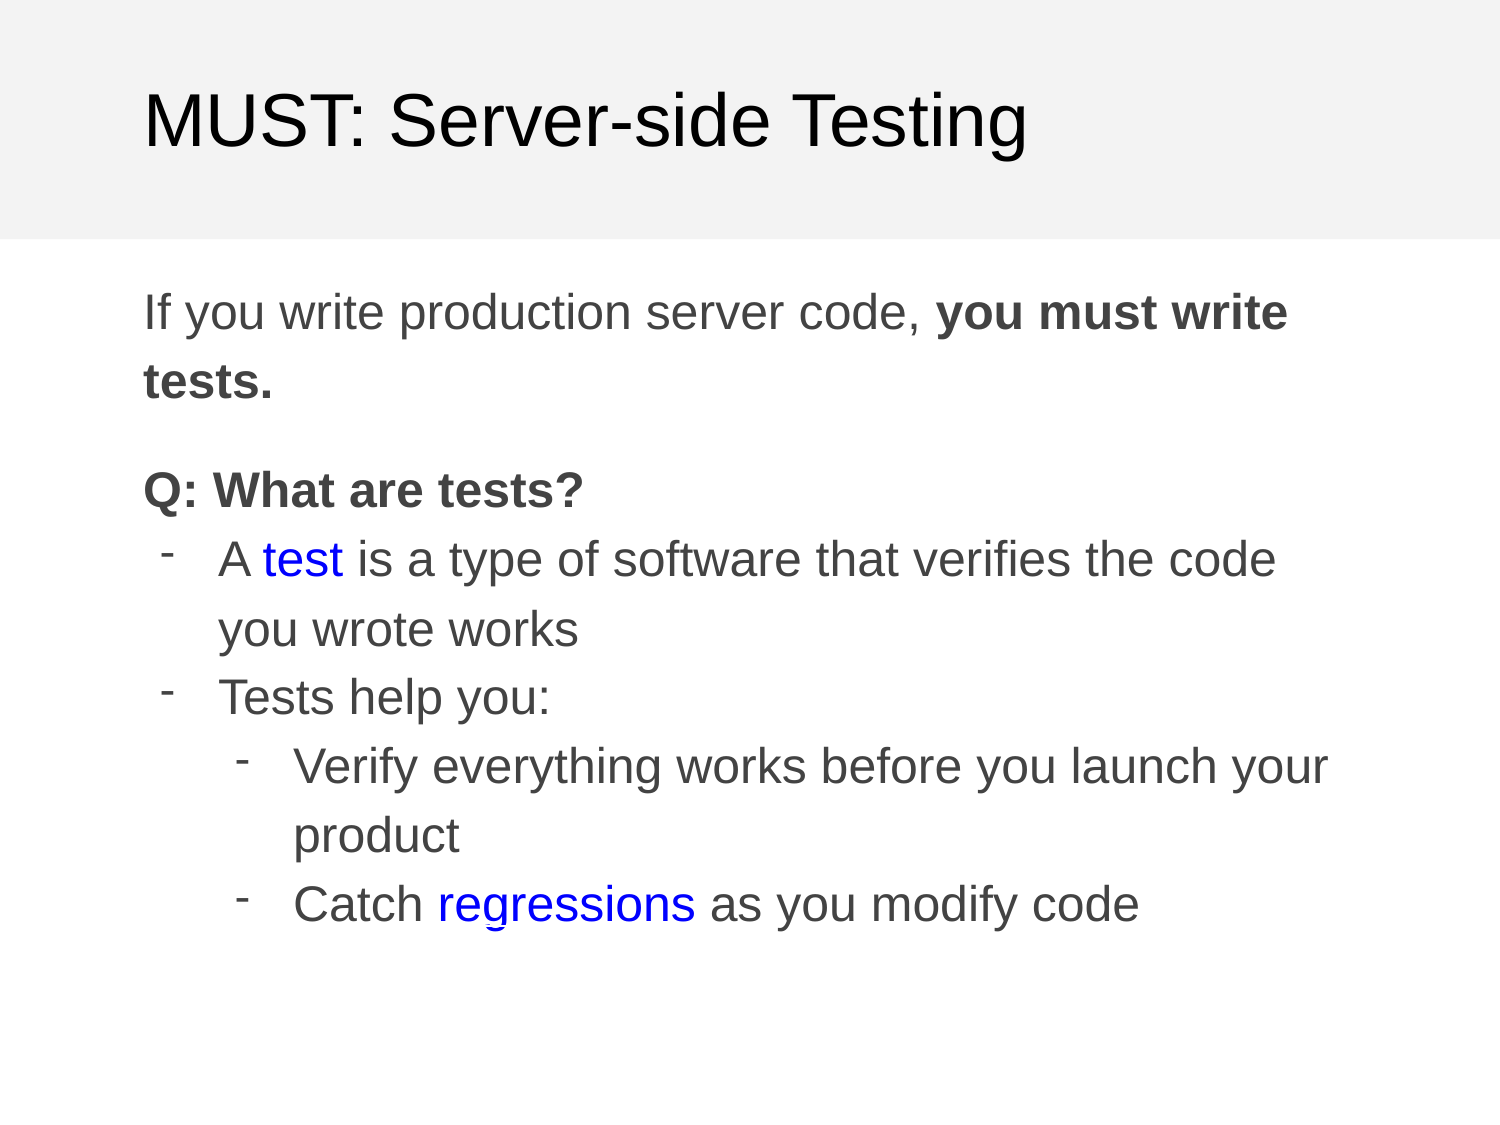

MUST: Server-side Testing
If you write production server code, you must write tests.

Q: What are tests?
A test is a type of software that verifies the code you wrote works
Tests help you:
Verify everything works before you launch your product
Catch regressions as you modify code